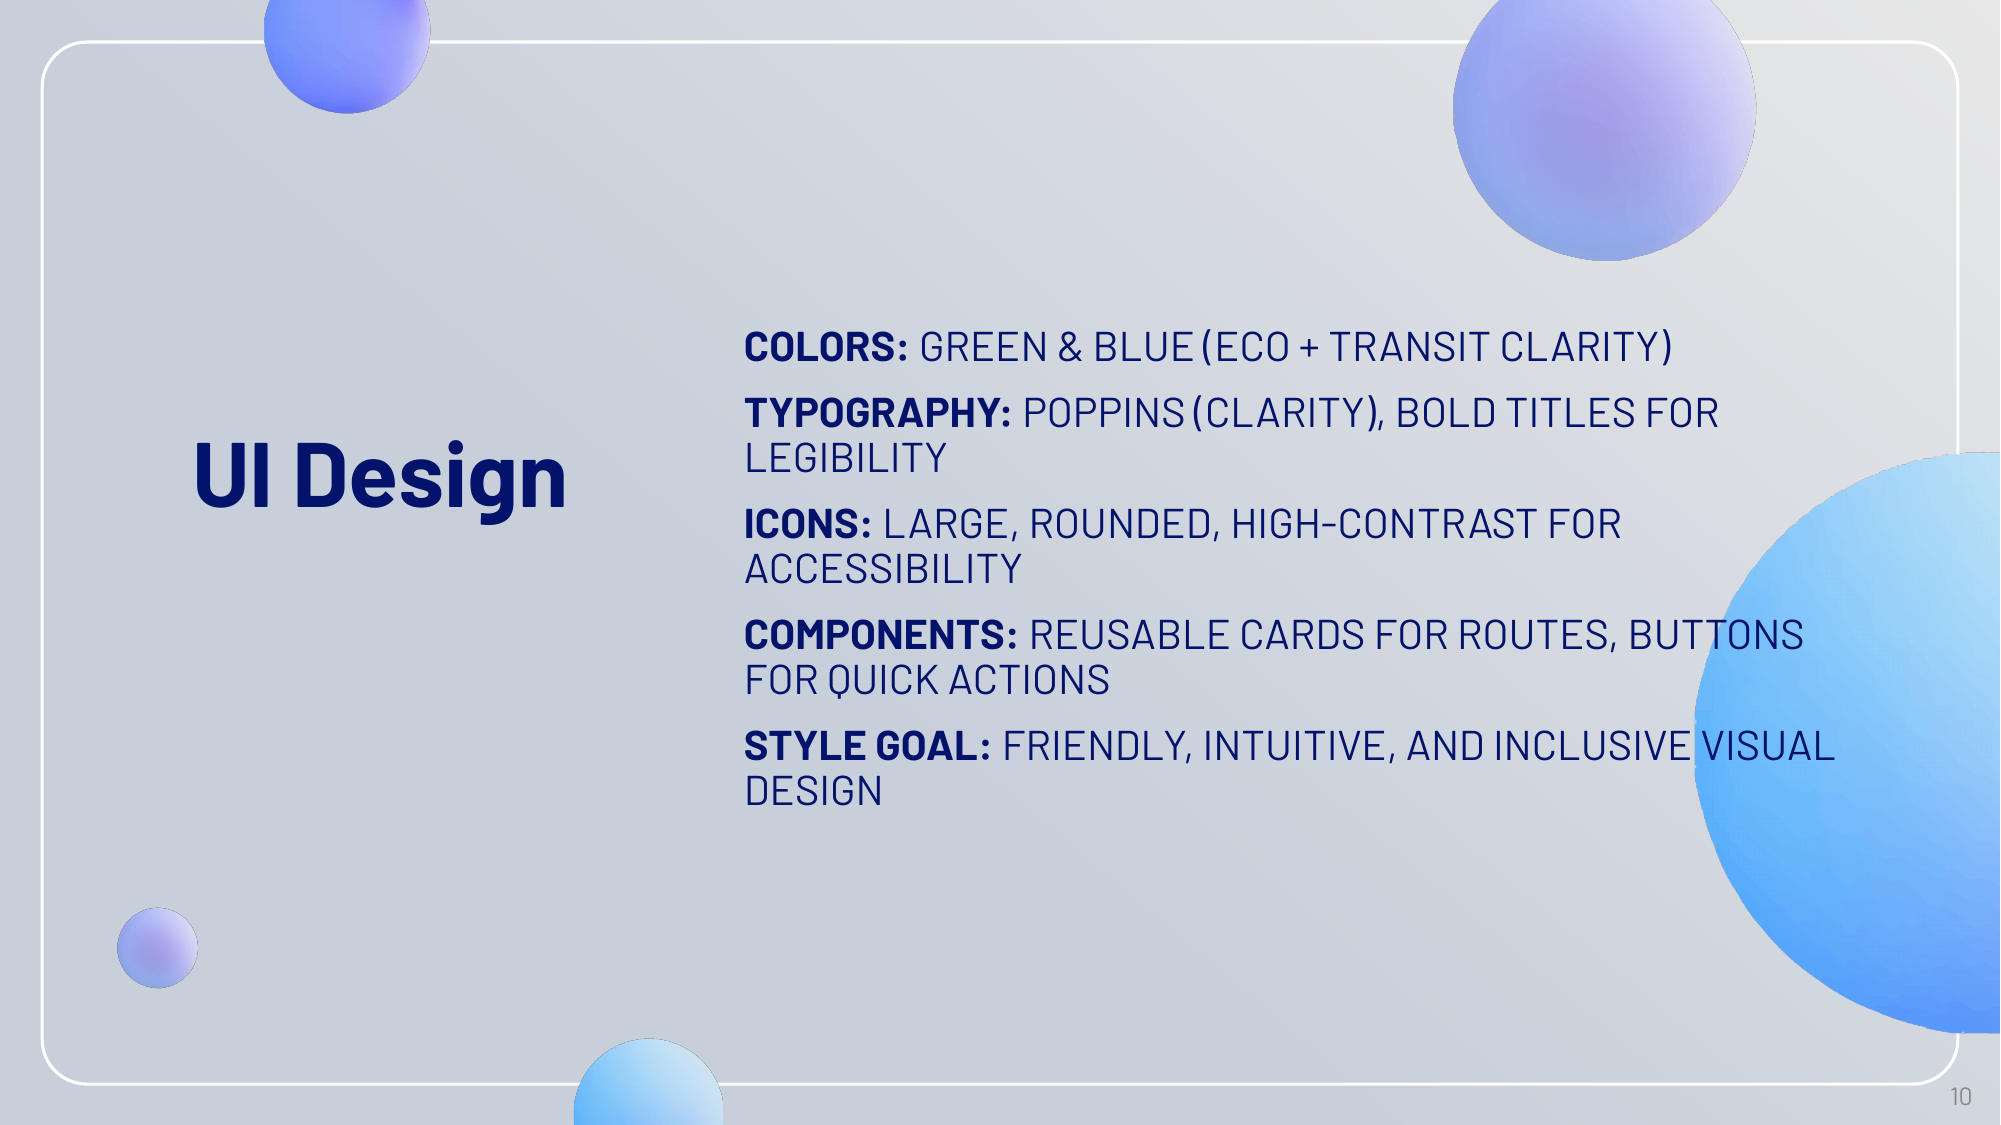

Colors: Green & Blue (eco + transit clarity)
Typography: Poppins (clarity), bold titles for legibility
Icons: Large, rounded, high-contrast for accessibility
Components: Reusable cards for routes, buttons for quick actions
Style Goal: Friendly, intuitive, and inclusive visual design

# UI Design
10